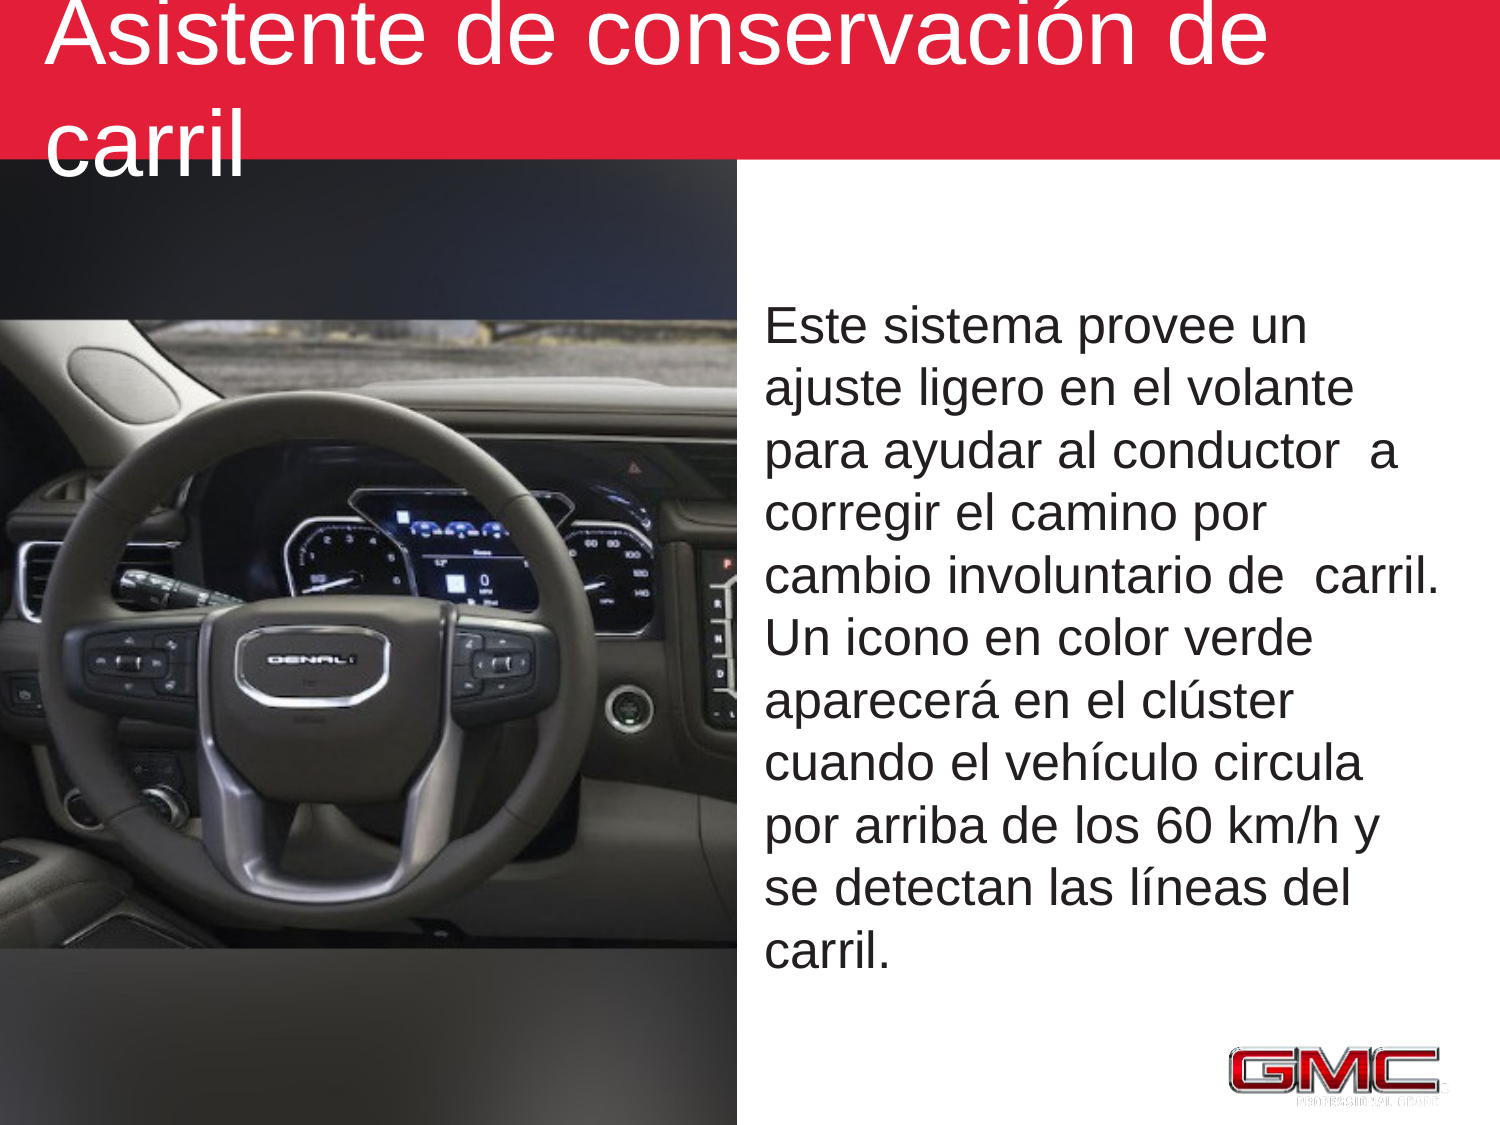

# Asistente de conservación de carril
Este sistema provee un  ajuste ligero en el volante  para ayudar al conductor  a corregir el camino por  cambio involuntario de  carril.
Un icono en color verde  aparecerá en el clúster  cuando el vehículo circula  por arriba de los 60 km/h y  se detectan las líneas del  carril.